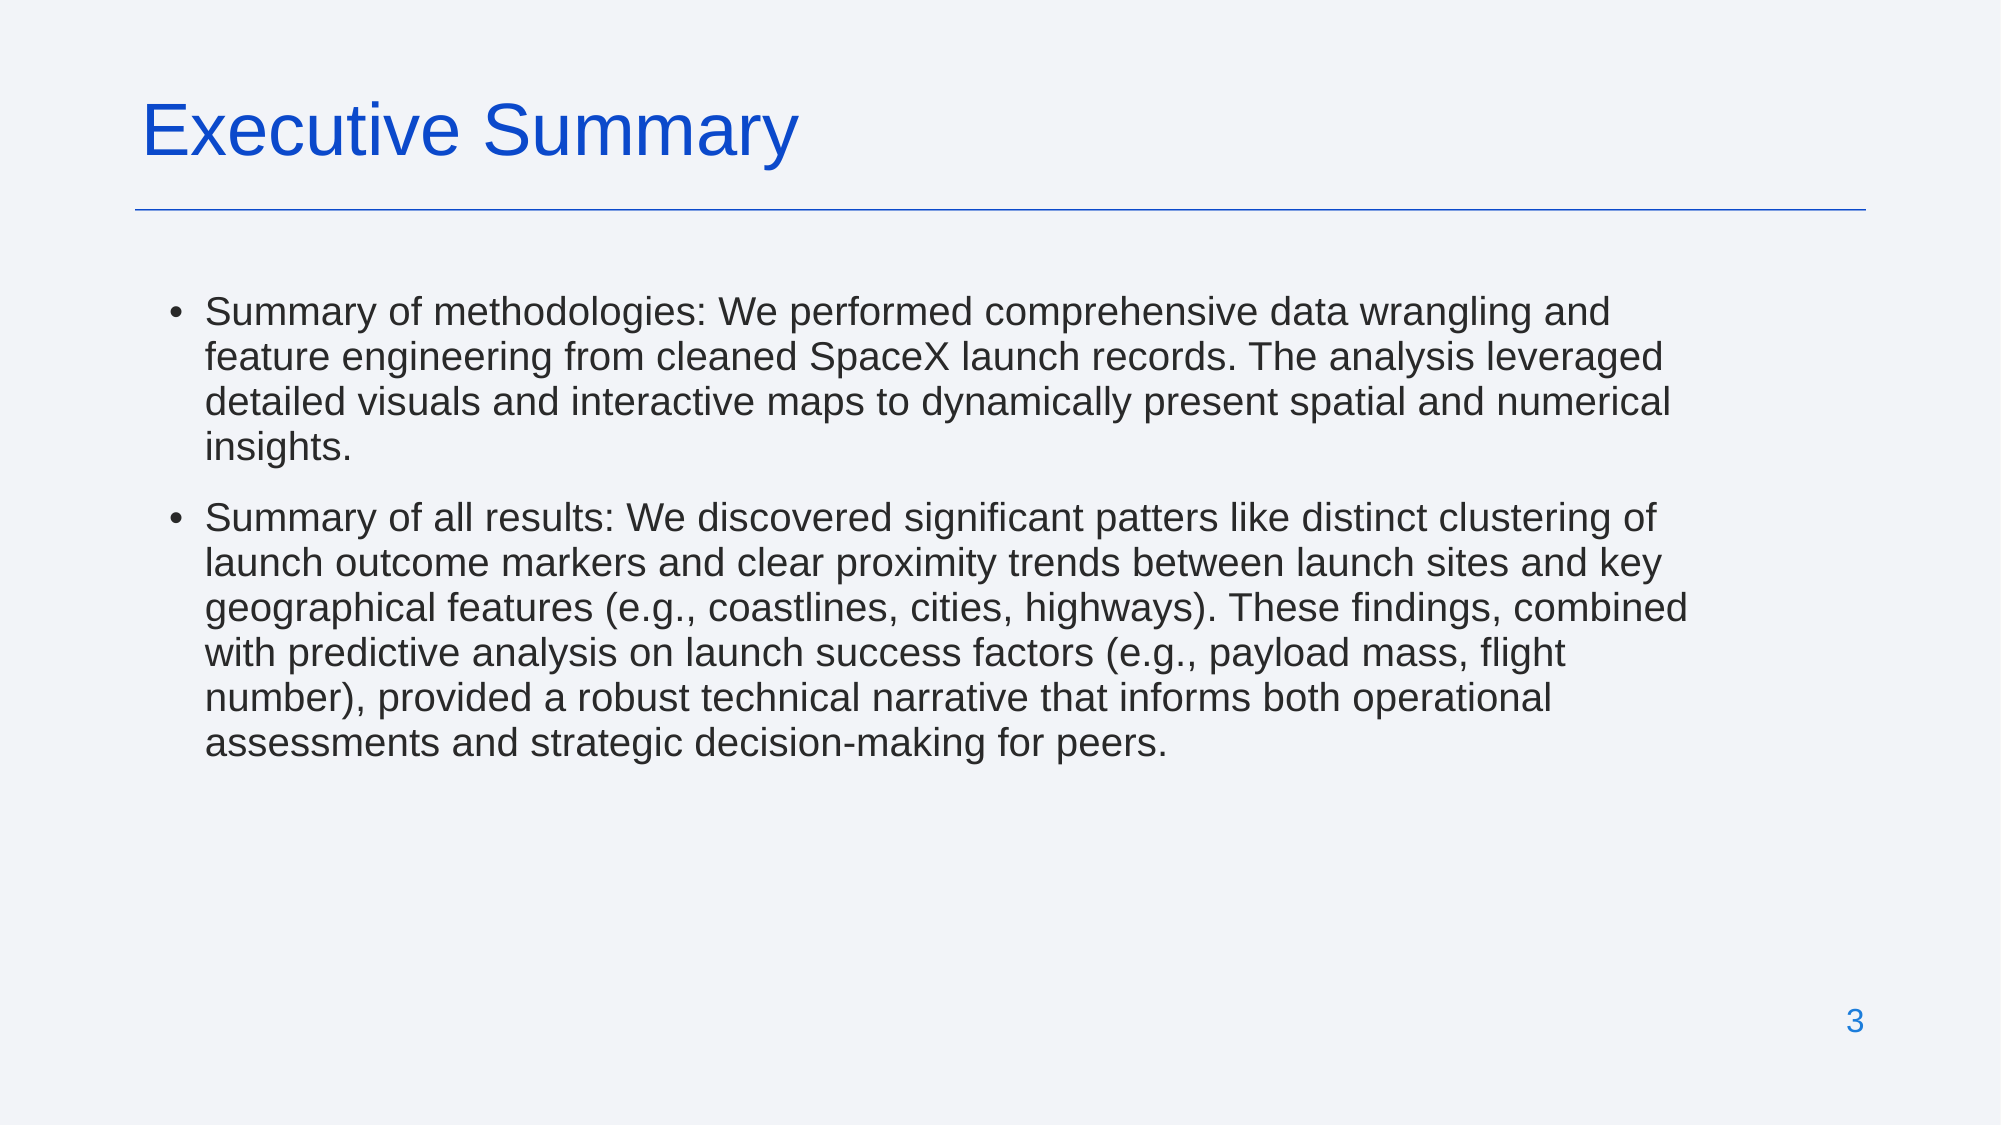

Executive Summary
Summary of methodologies: We performed comprehensive data wrangling and feature engineering from cleaned SpaceX launch records. The analysis leveraged detailed visuals and interactive maps to dynamically present spatial and numerical insights.
Summary of all results: We discovered significant patters like distinct clustering of launch outcome markers and clear proximity trends between launch sites and key geographical features (e.g., coastlines, cities, highways). These findings, combined with predictive analysis on launch success factors (e.g., payload mass, flight number), provided a robust technical narrative that informs both operational assessments and strategic decision-making for peers.
3